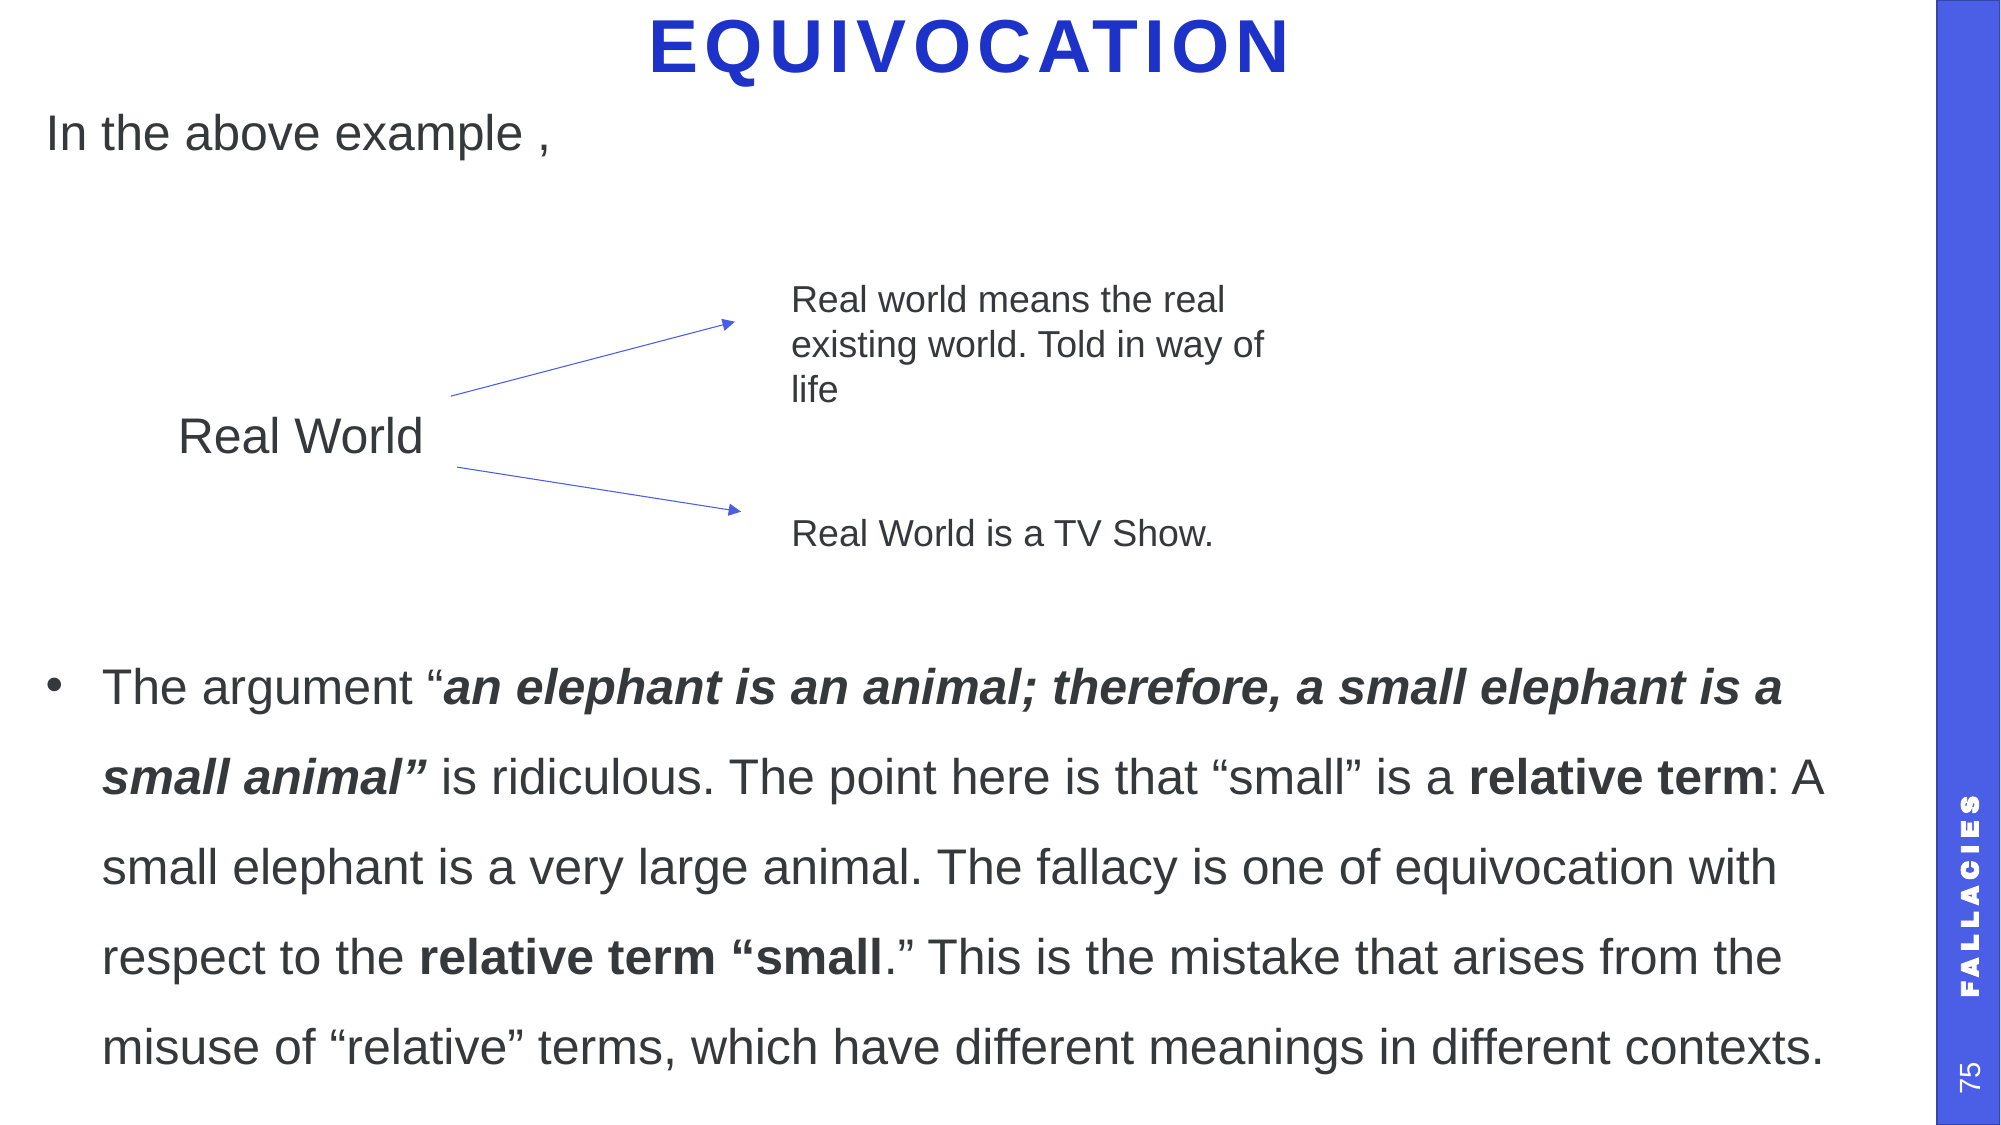

# Equivocation
In the above example ,

The argument “an elephant is an animal; therefore, a small elephant is a small animal” is ridiculous. The point here is that “small” is a relative term: A small elephant is a very large animal. The fallacy is one of equivocation with respect to the relative term “small.” This is the mistake that arises from the misuse of “relative” terms, which have different meanings in different contexts.
Real world means the real existing world. Told in way of life
Real World
Fallacies
Real World is a TV Show.
75